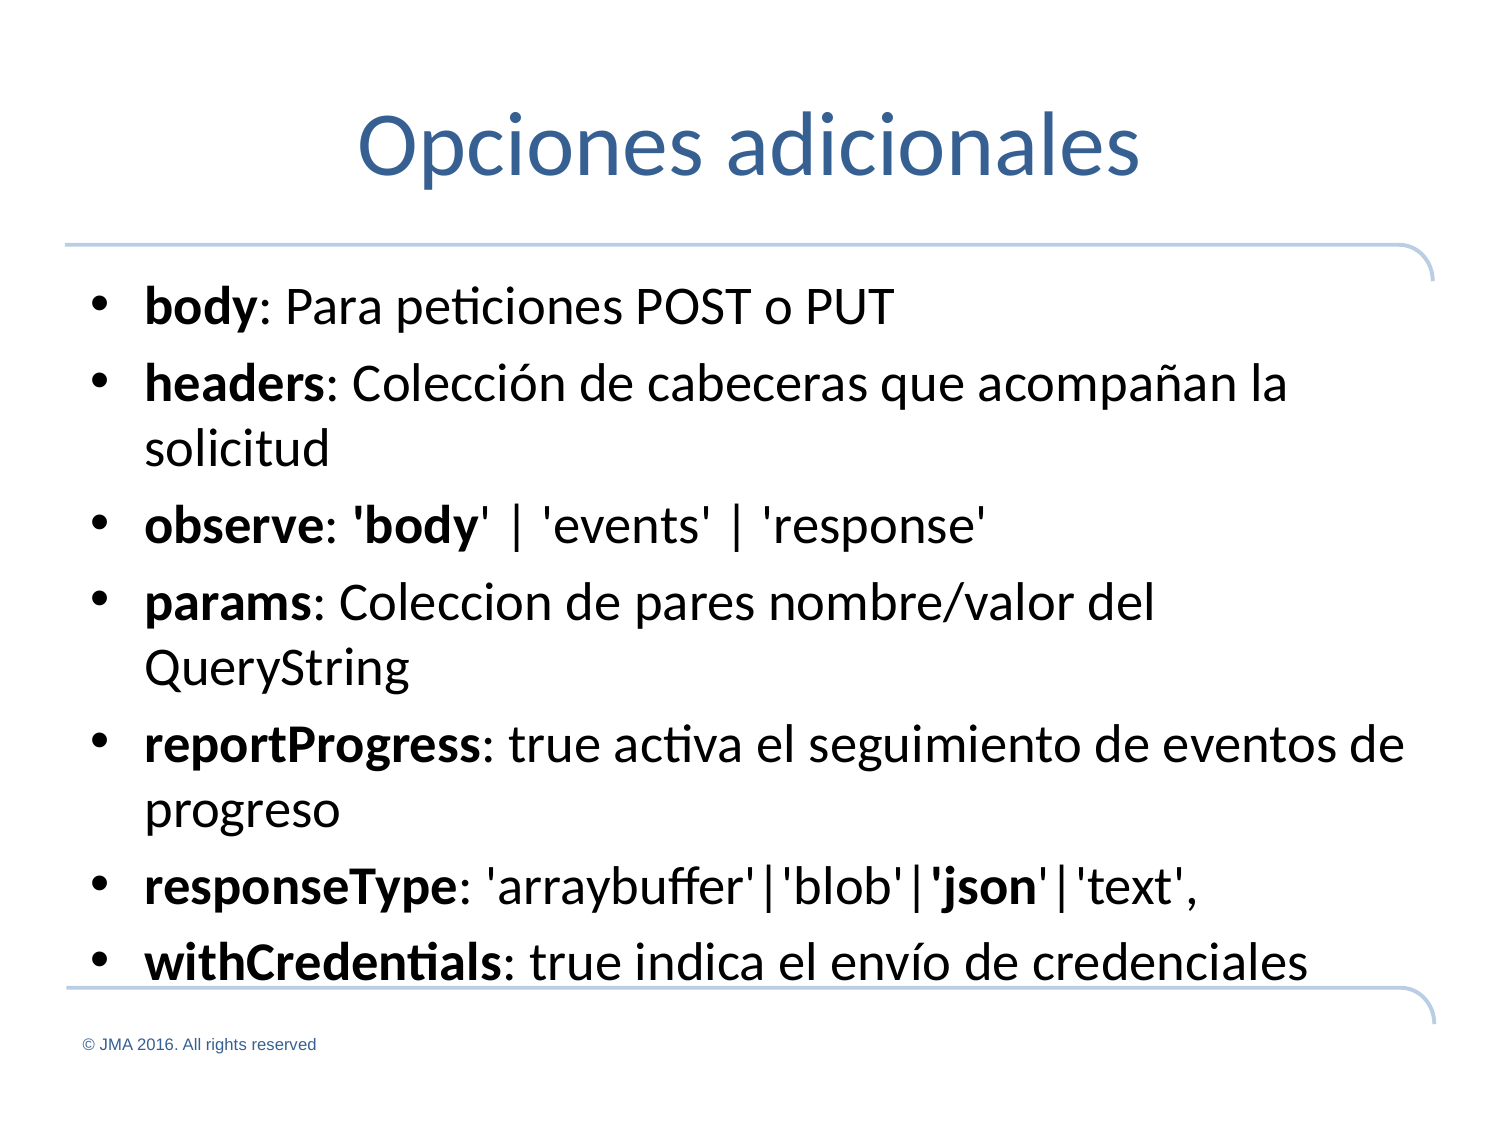

# Opciones adicionales
body: Para peticiones POST o PUT
headers: Colección de cabeceras que acompañan la solicitud
observe: 'body' | 'events' | 'response'
params: Coleccion de pares nombre/valor del QueryString
reportProgress: true activa el seguimiento de eventos de progreso
responseType: 'arraybuffer'|'blob'|'json'|'text',
withCredentials: true indica el envío de credenciales